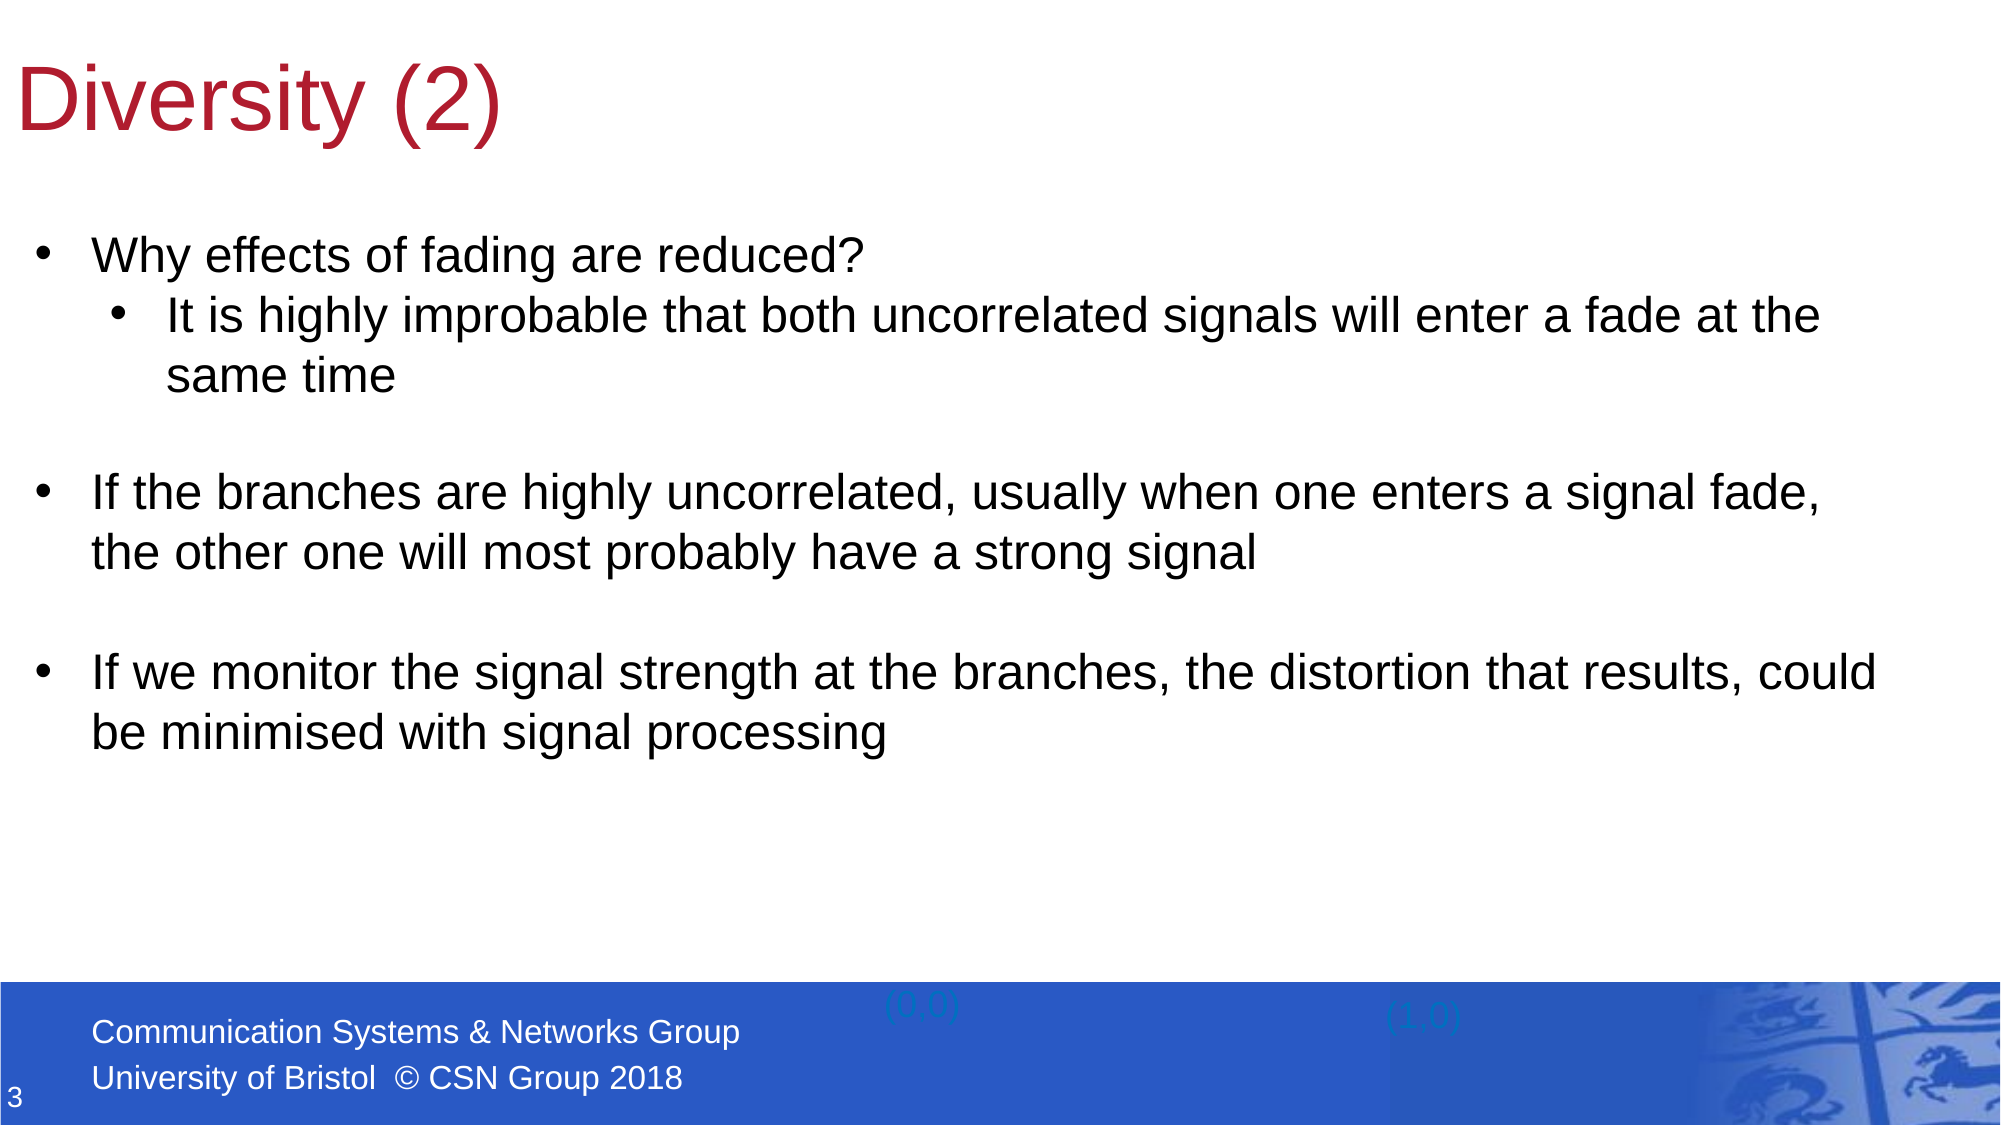

# Diversity (2)
Why effects of fading are reduced?
It is highly improbable that both uncorrelated signals will enter a fade at the same time

If the branches are highly uncorrelated, usually when one enters a signal fade, the other one will most probably have a strong signal

If we monitor the signal strength at the branches, the distortion that results, could be minimised with signal processing
(0,0)
(1,0)
3